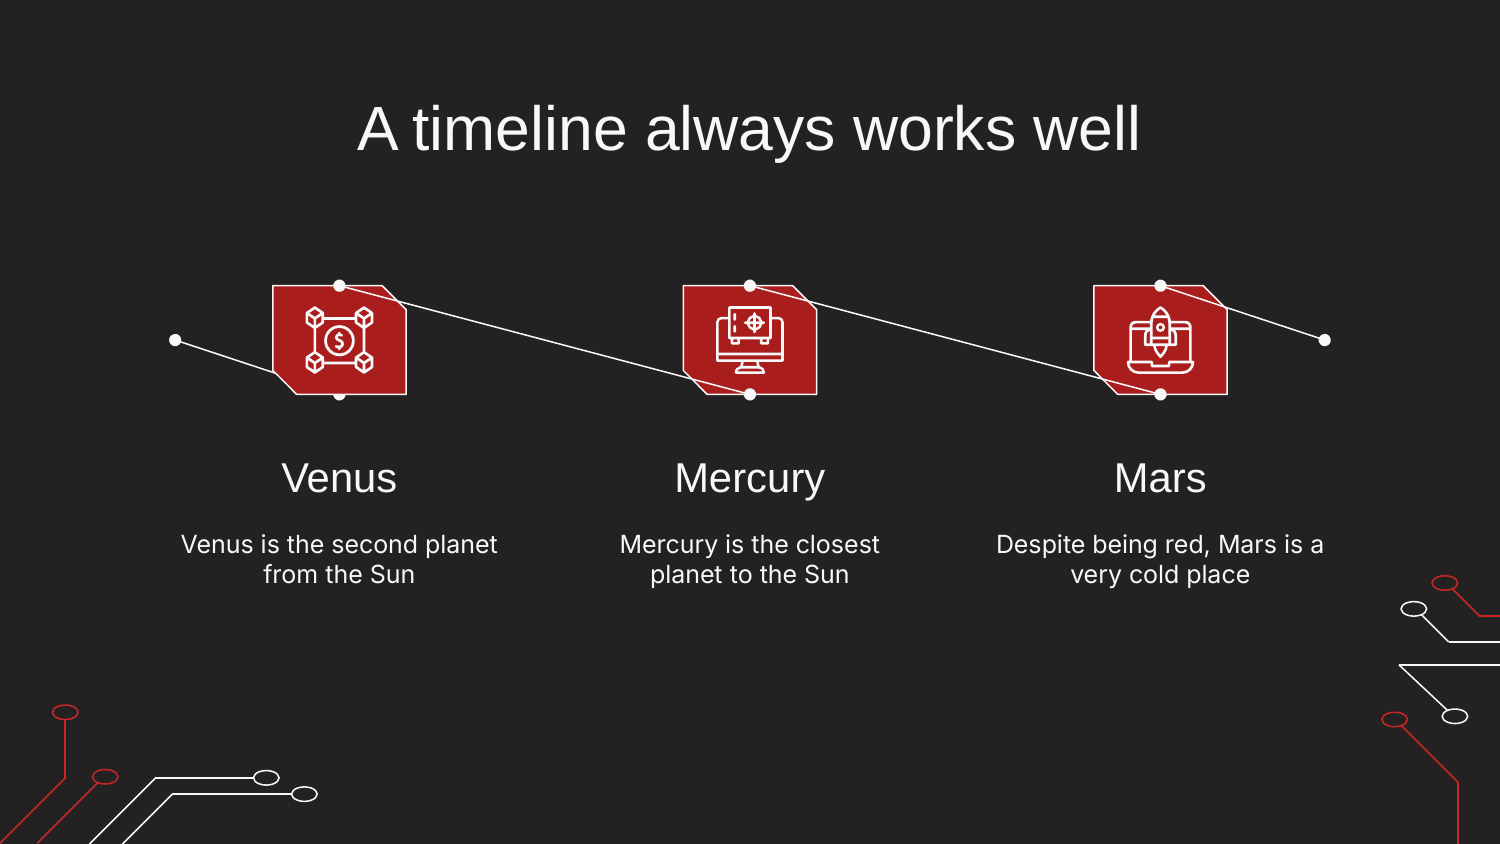

# A timeline always works well

Venus
Mercury
Mars
Venus is the second planet from the Sun
Mercury is the closest planet to the Sun
Despite being red, Mars is a very cold place